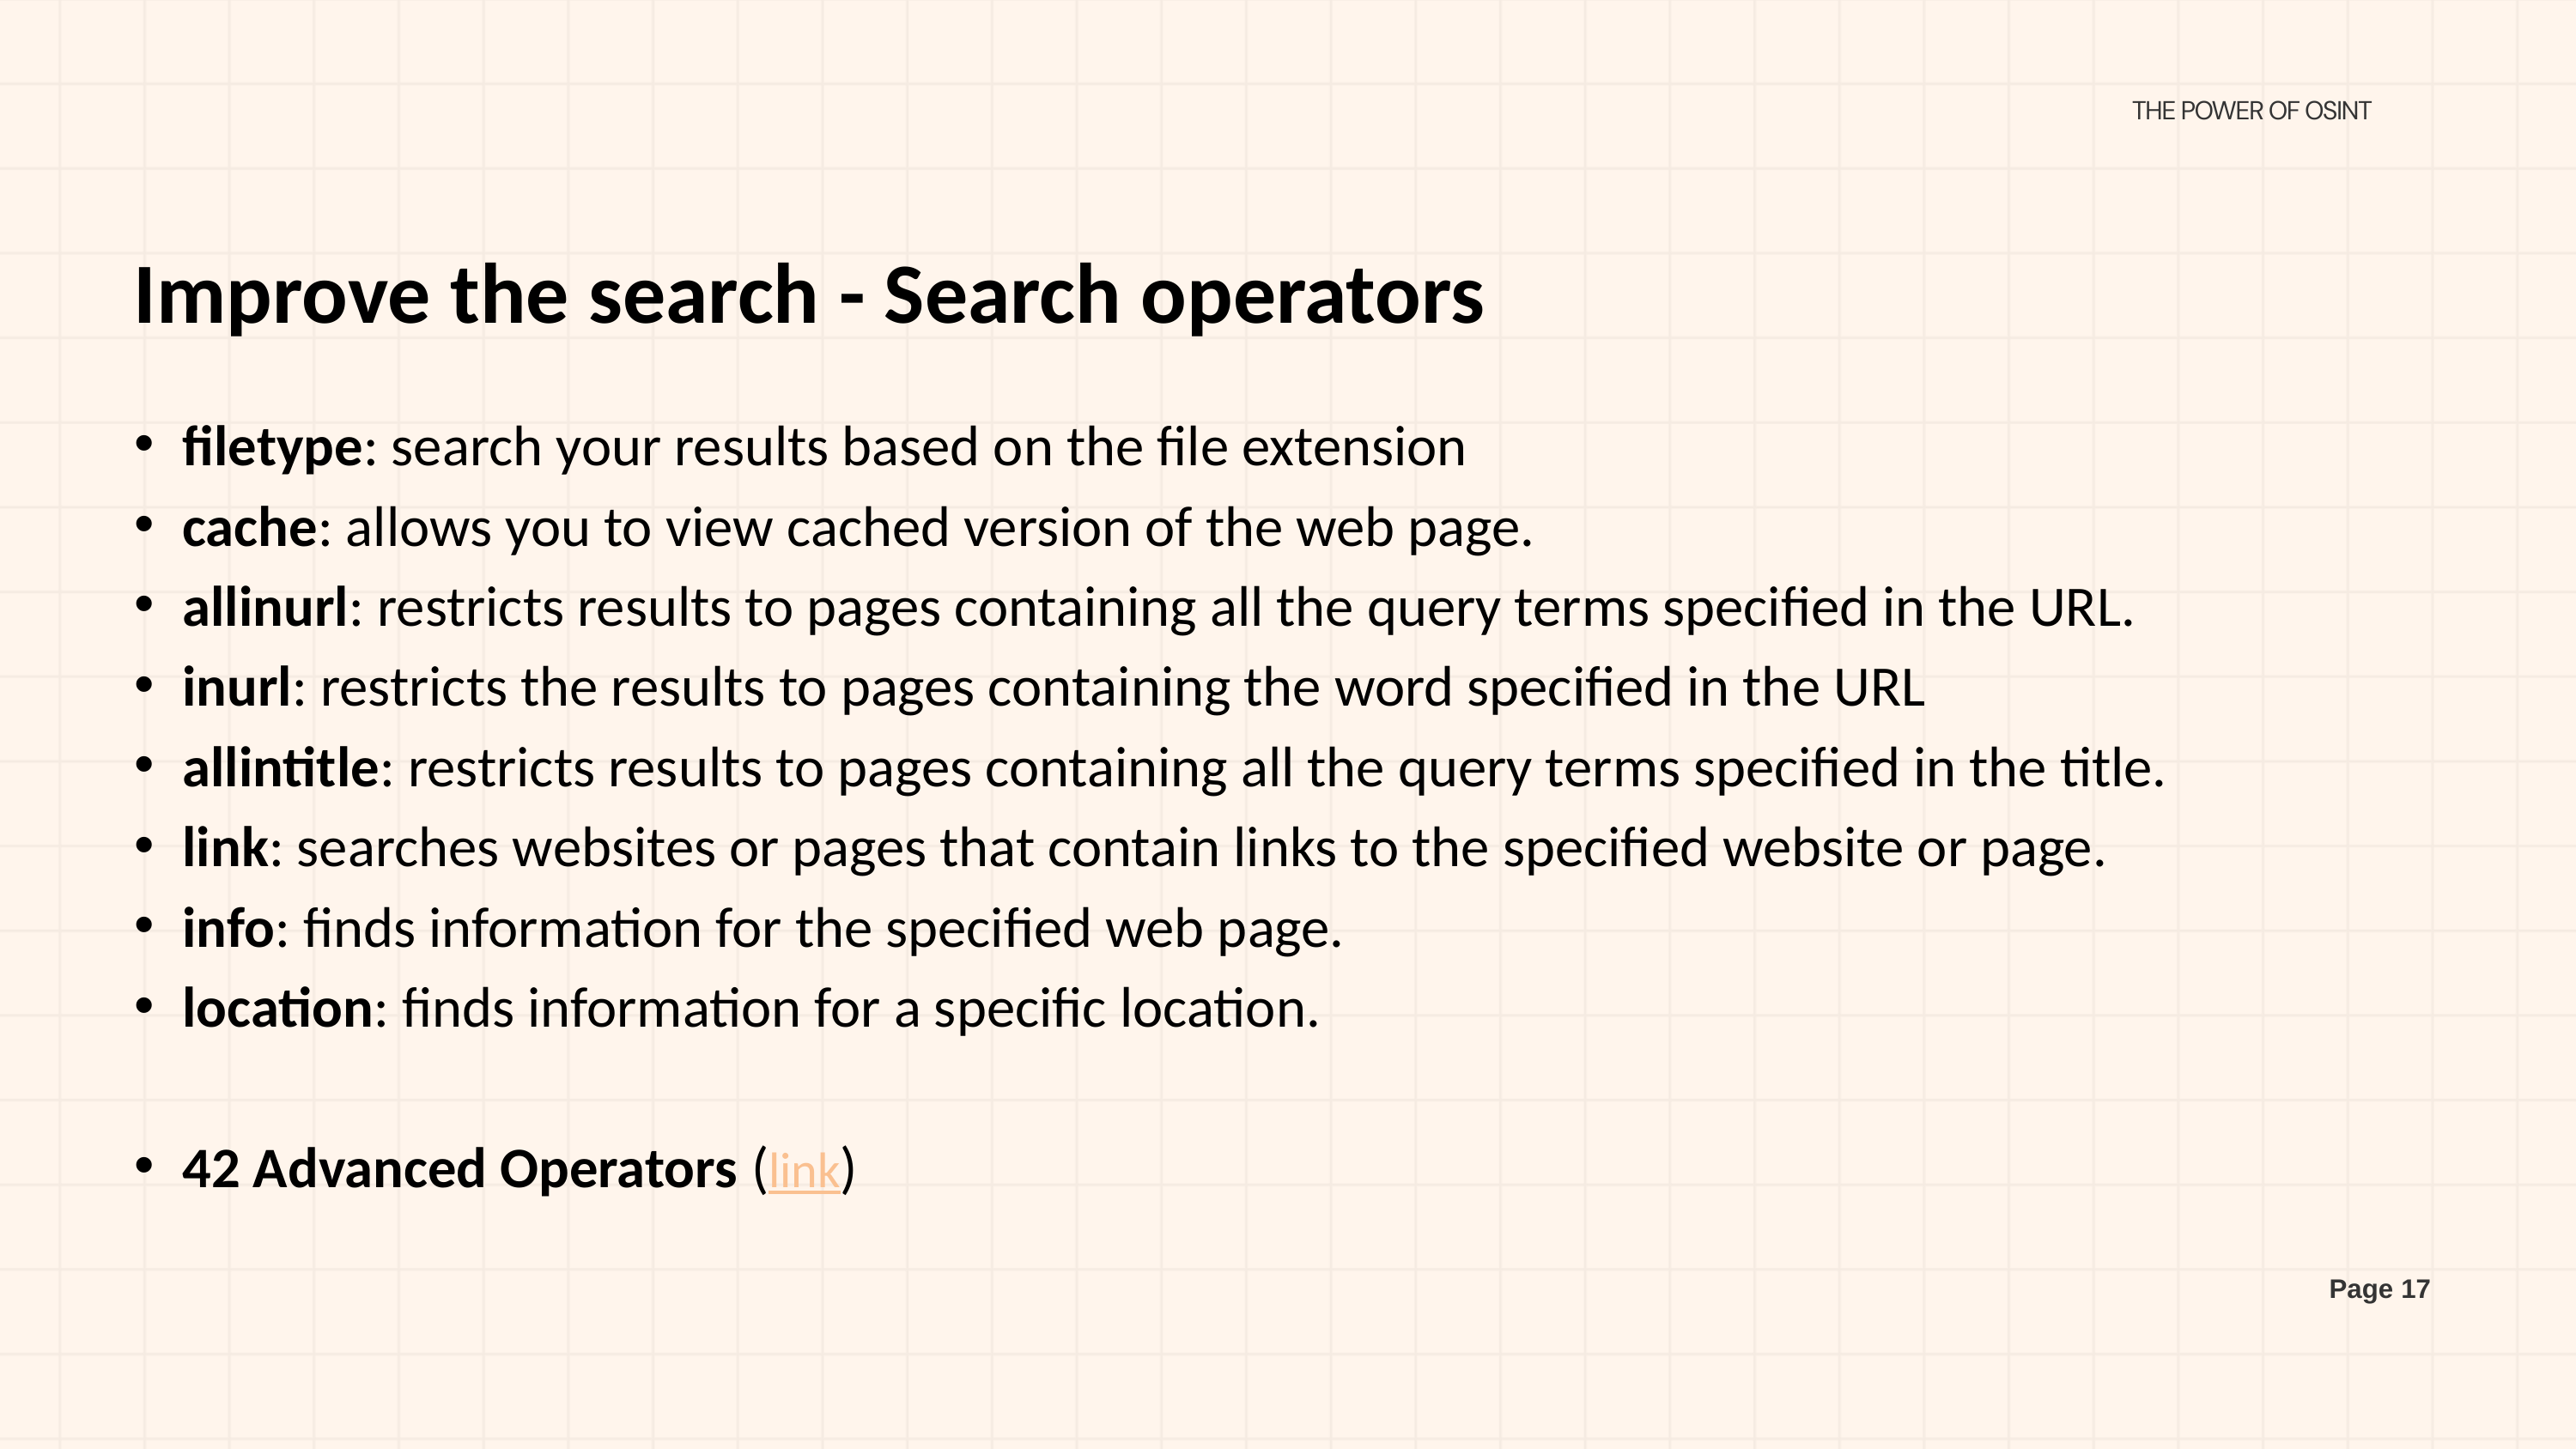

THE POWER OF OSINT
Improve the search - Search operators
filetype: search your results based on the file extension
cache: allows you to view cached version of the web page.
allinurl: restricts results to pages containing all the query terms specified in the URL.
inurl: restricts the results to pages containing the word specified in the URL
allintitle: restricts results to pages containing all the query terms specified in the title.
link: searches websites or pages that contain links to the specified website or page.
info: finds information for the specified web page.
location: finds information for a specific location.

42 Advanced Operators (link)

Page 17